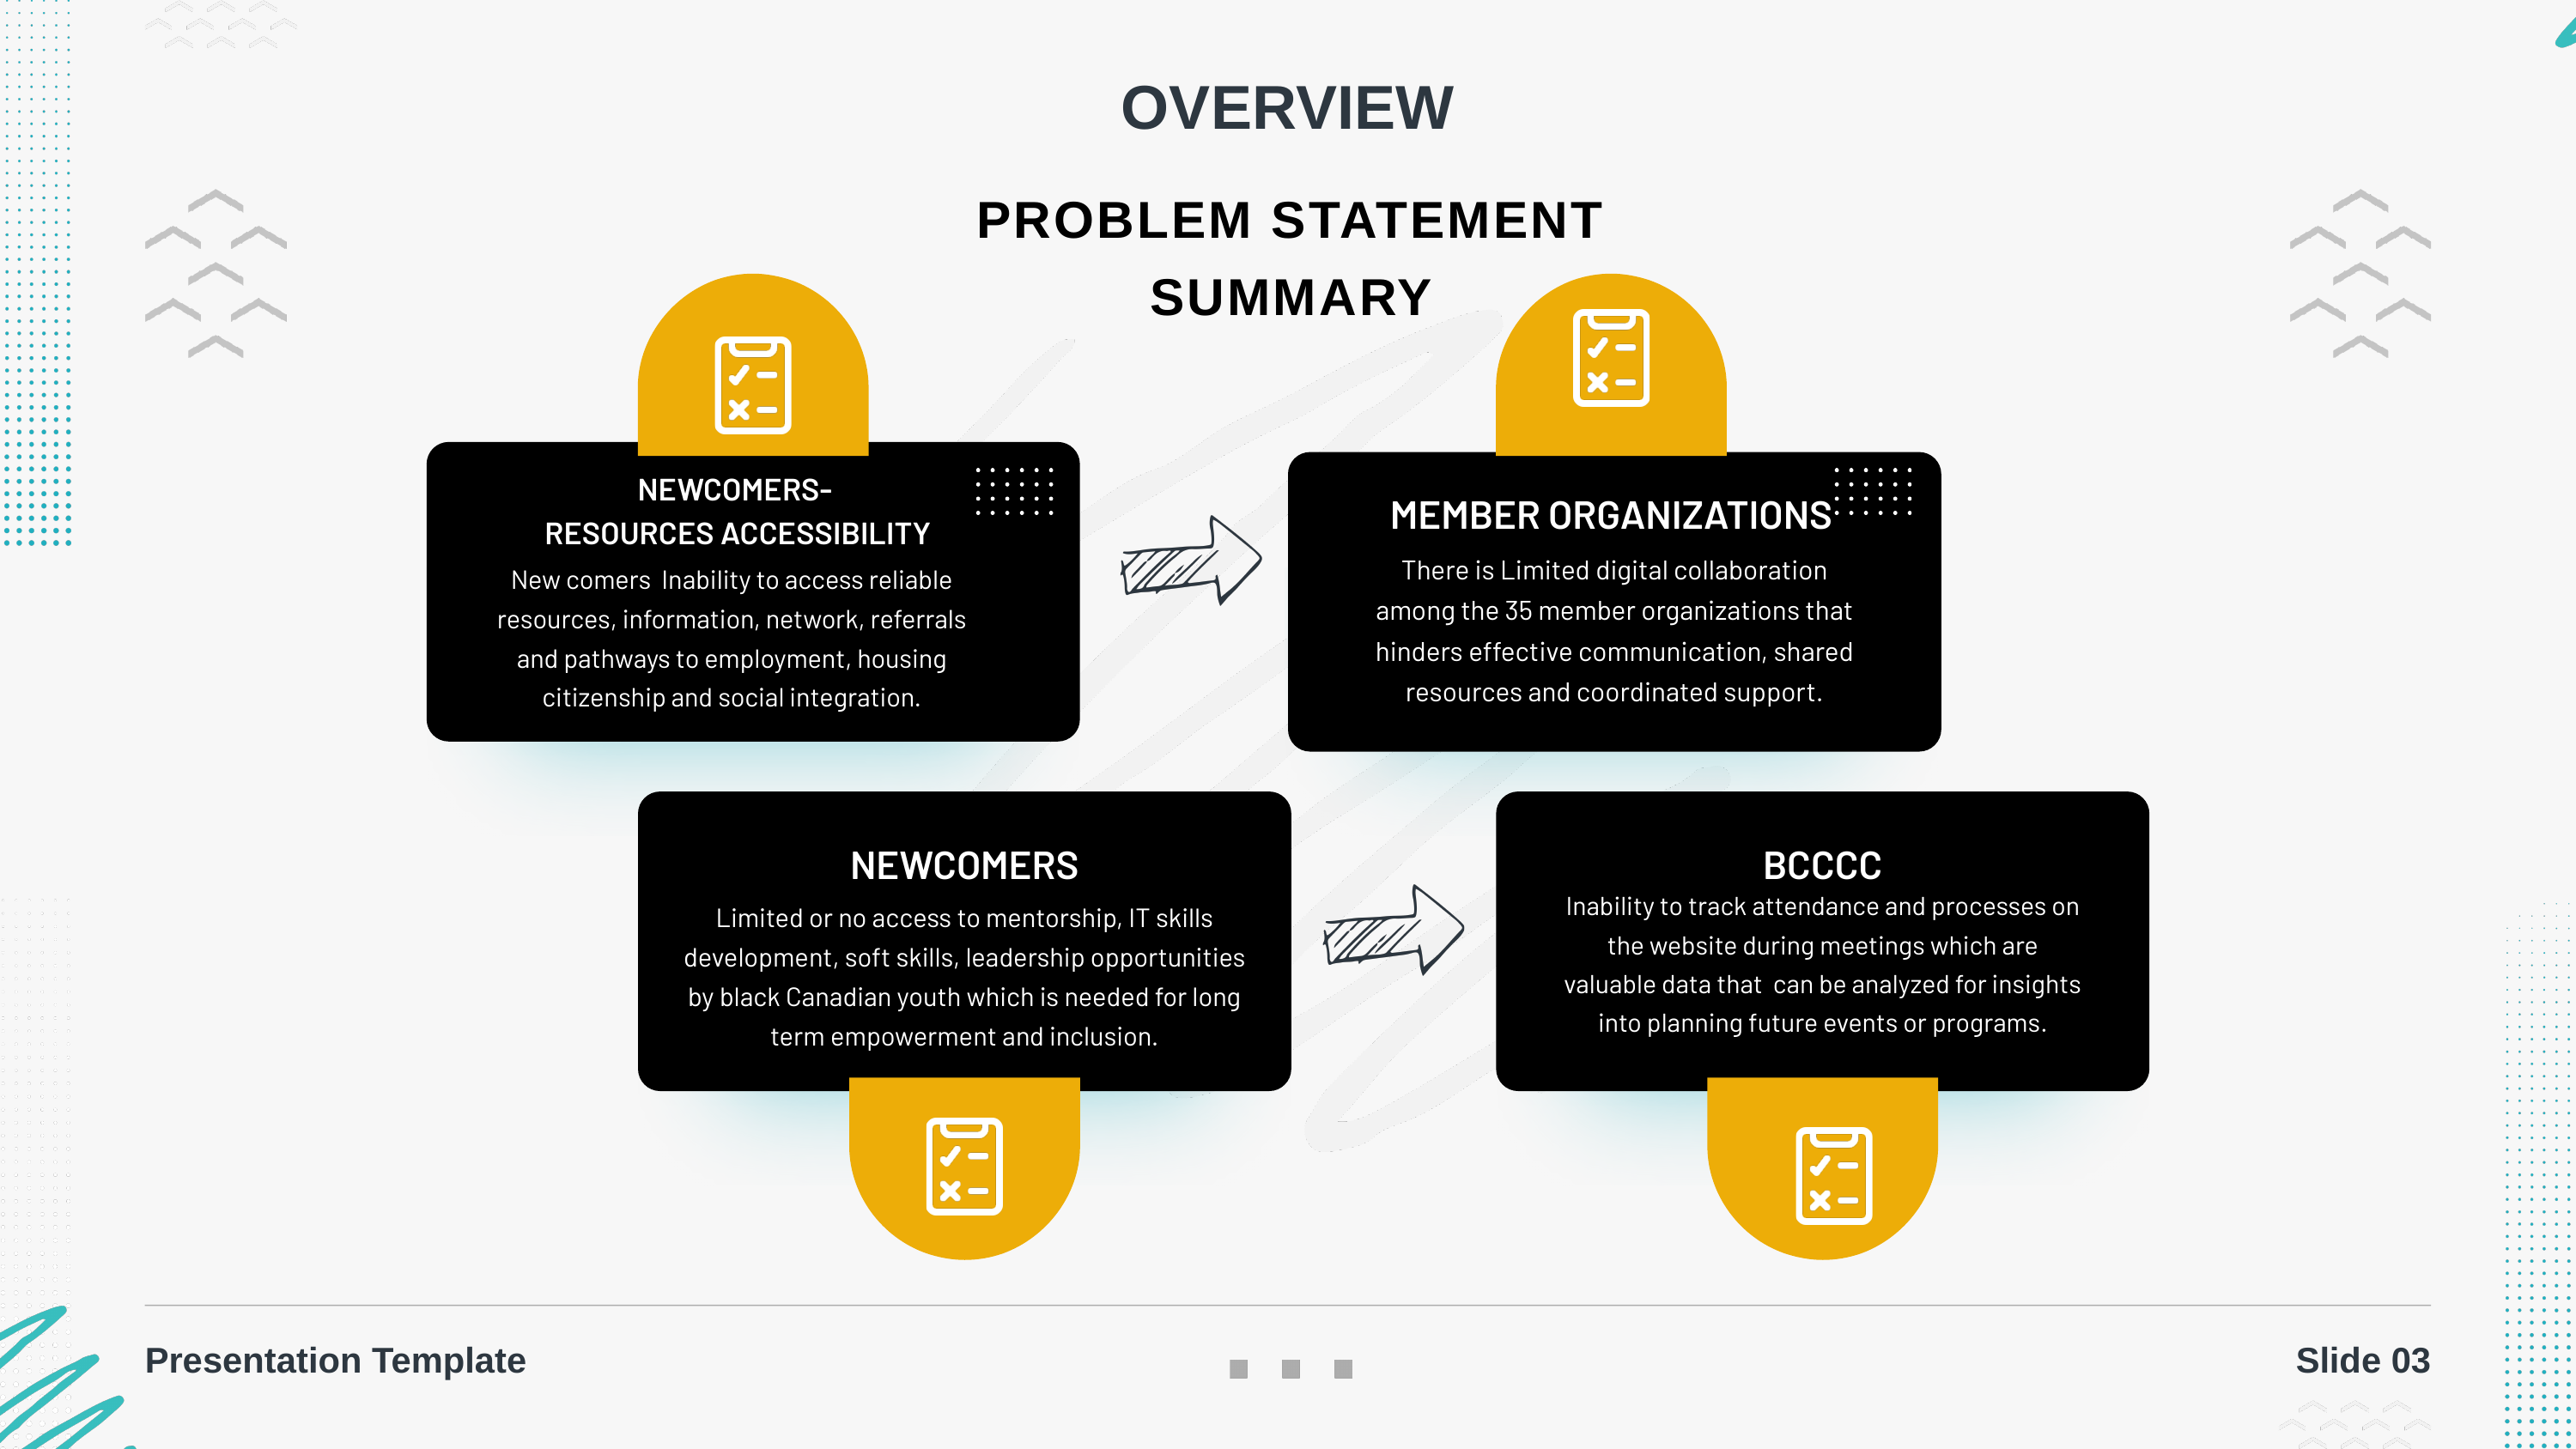

OVERVIEW
PROBLEM STATEMENT SUMMARY

NEWCOMERS-
 RESOURCES ACCESSIBILITY

MEMBER ORGANIZATIONS

There is Limited digital collaboration among the 35 member organizations that hinders effective communication, shared resources and coordinated support.

New comers  Inability to access reliable resources, information, network, referrals and pathways to employment, housing citizenship and social integration.

NEWCOMERS
BCCCC
Inability to track attendance and processes on the website during meetings which are valuable data that  can be analyzed for insights into planning future events or programs.

Limited or no access to mentorship, IT skills development, soft skills, leadership opportunities by black Canadian youth which is needed for long term empowerment and inclusion.

Presentation Template
Slide 03